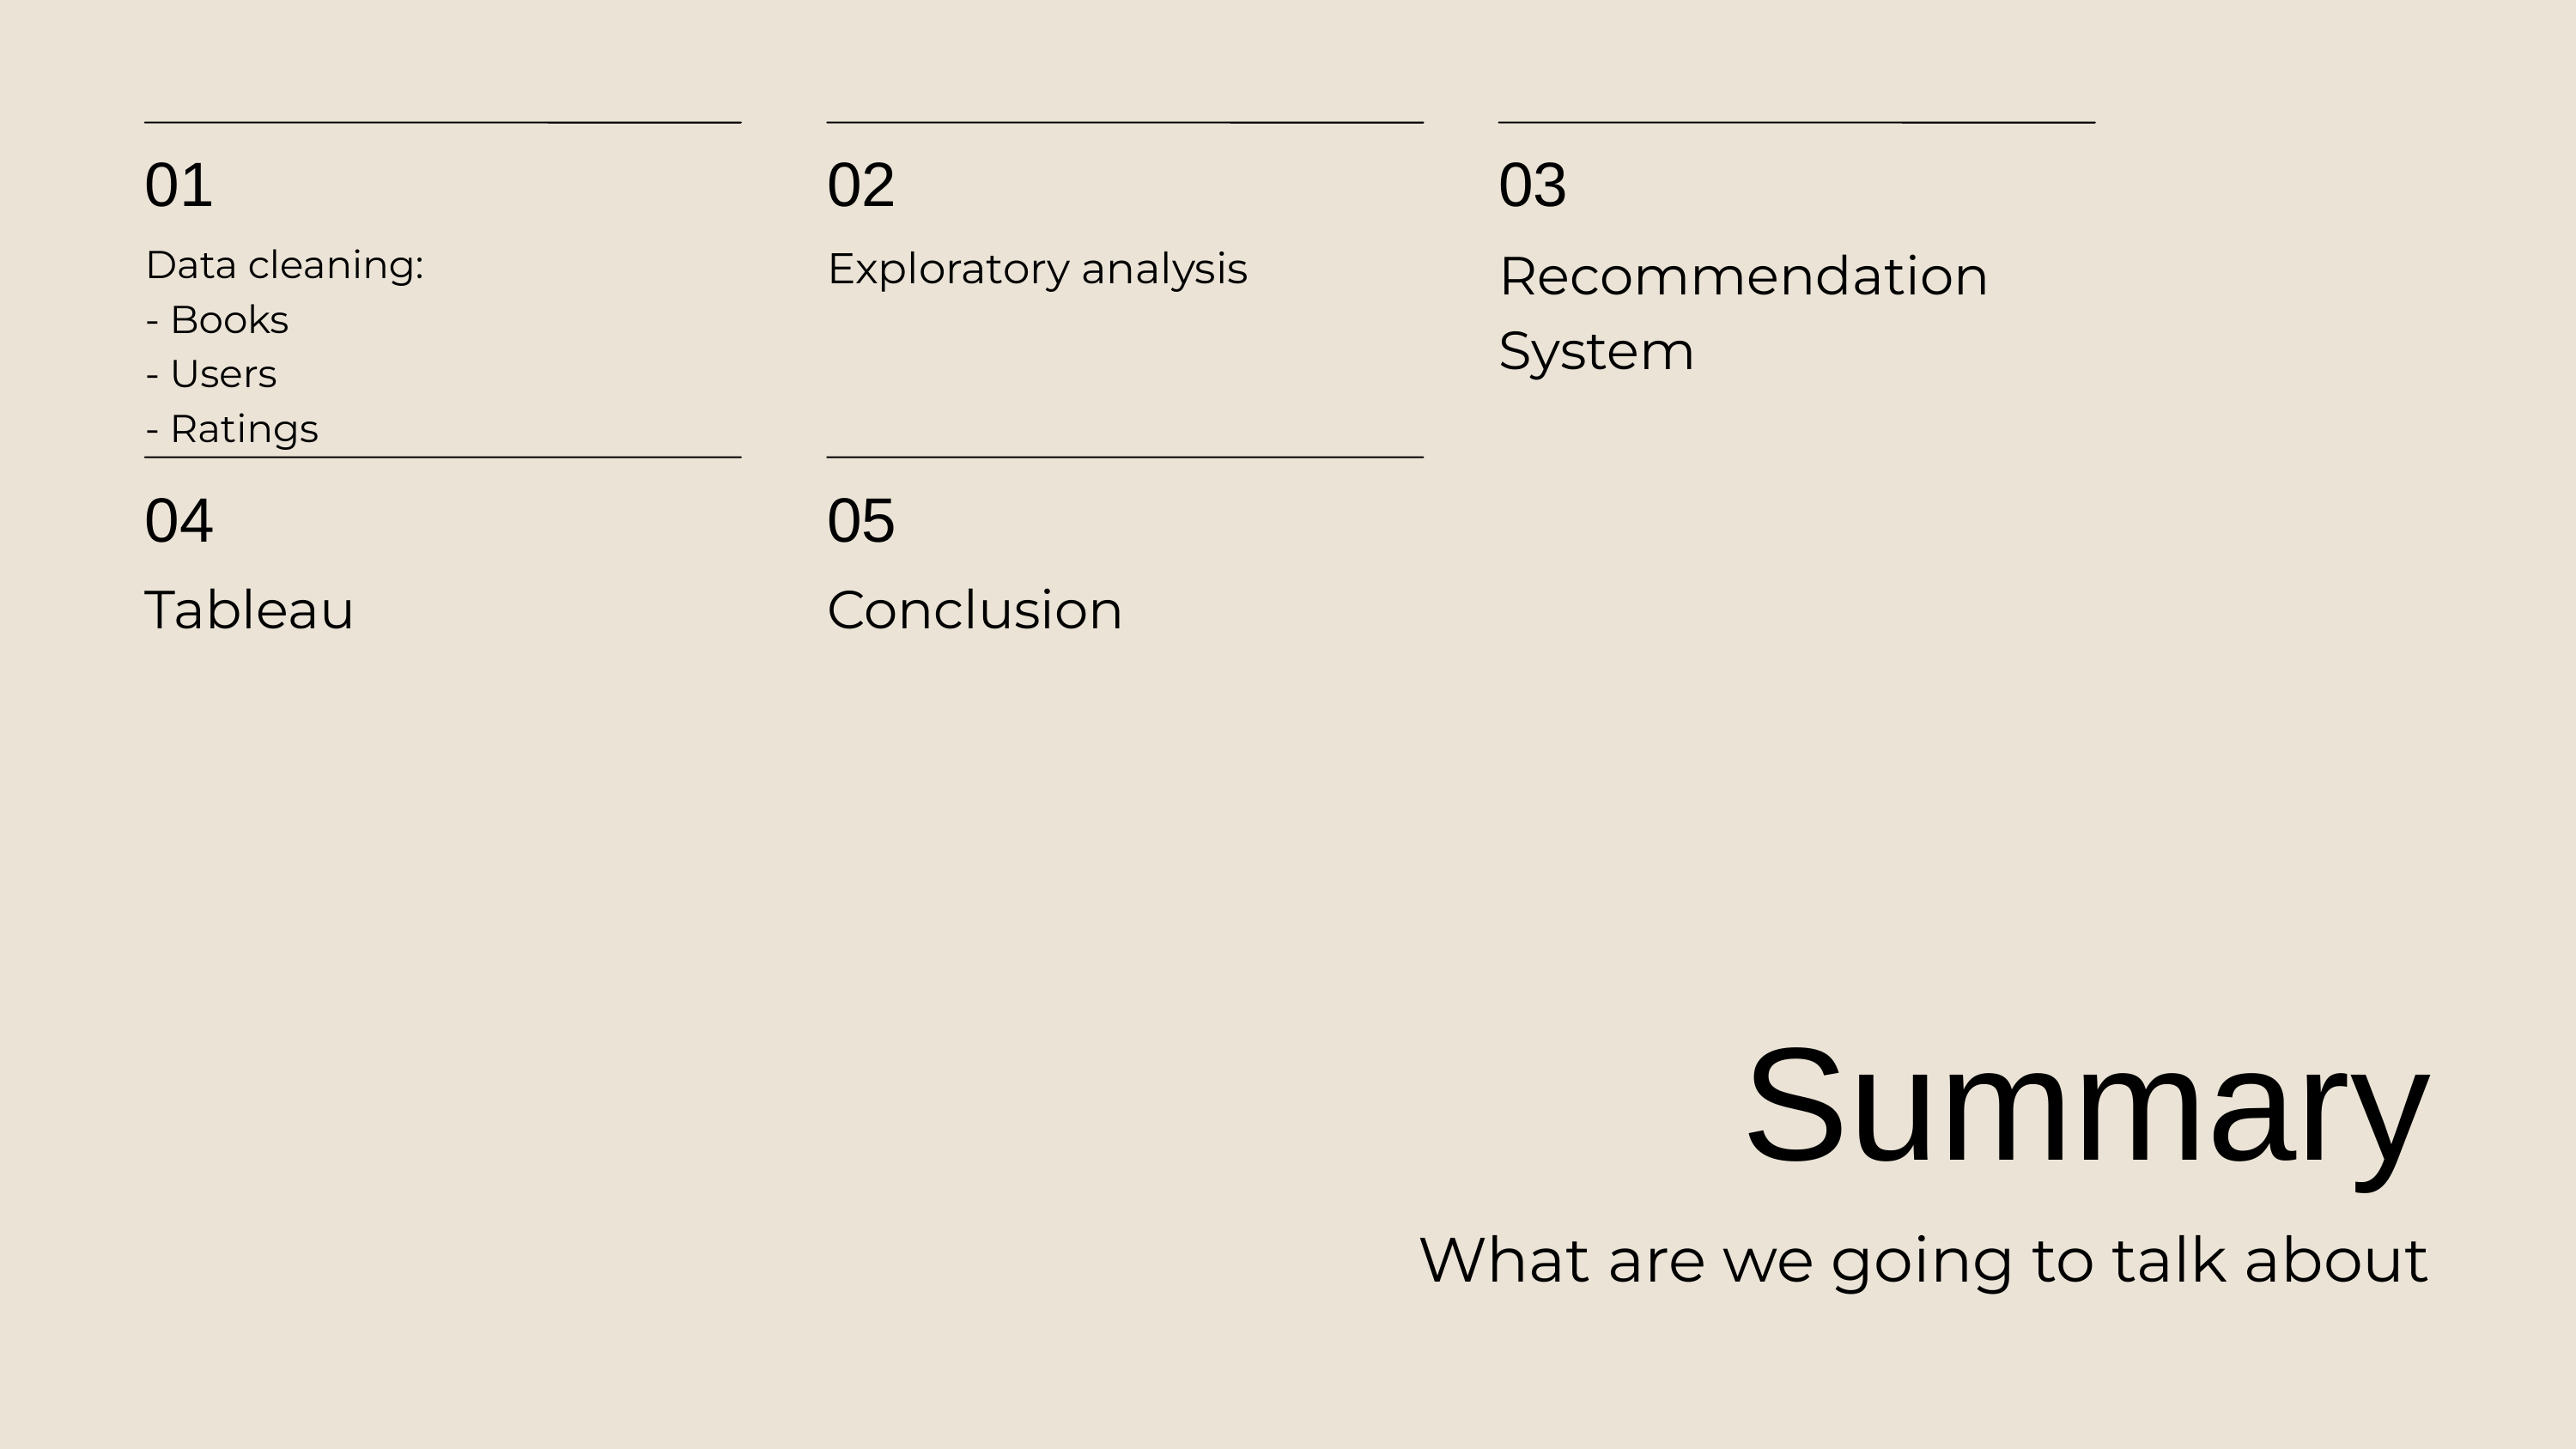

01
Data cleaning:
- Books
- Users
- Ratings

02
Exploratory analysis

03
Recommendation
System

04
Tableau

05
Conclusion
Summary
What are we going to talk about